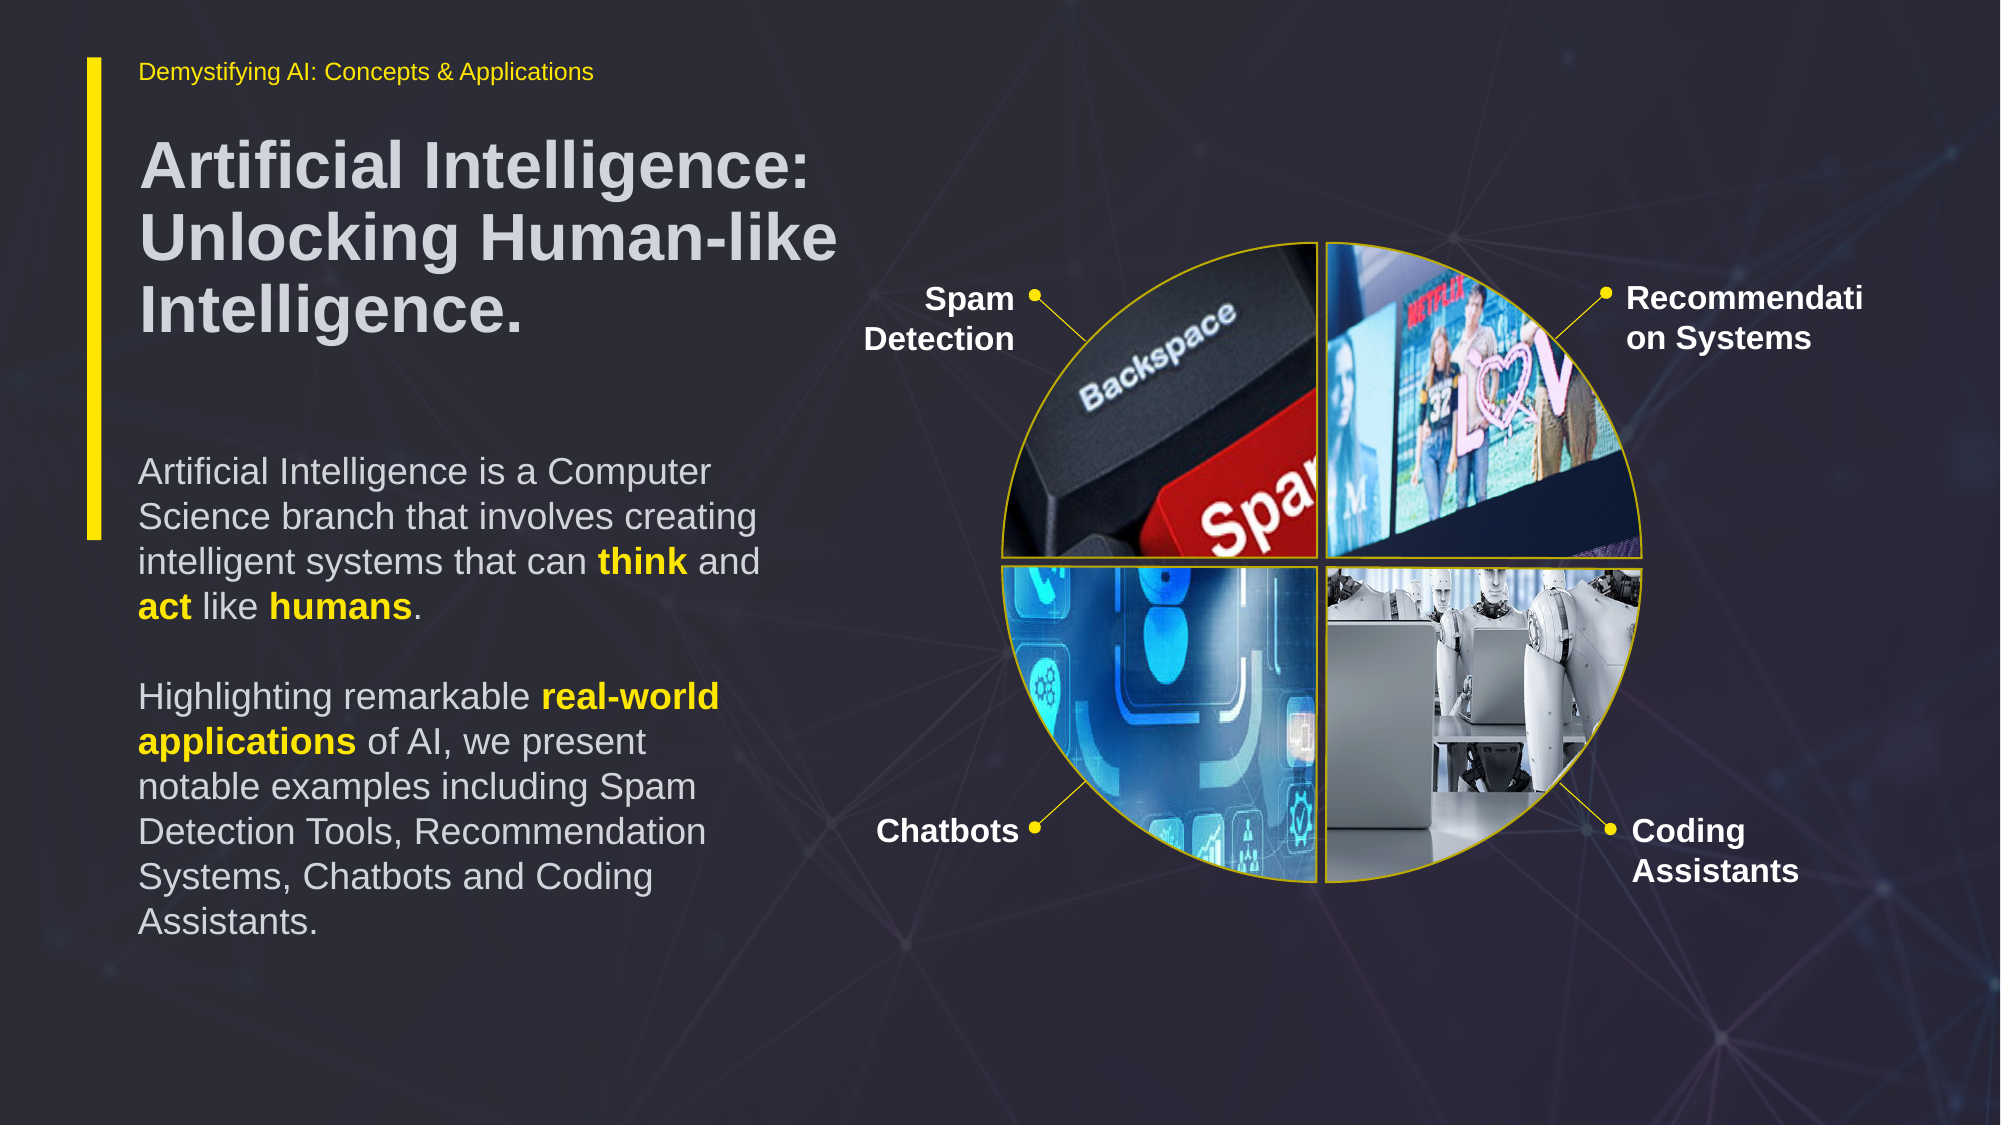

Demystifying AI: Concepts & Applications

# Artificial Intelligence: Unlocking Human-like Intelligence.

Recommendation Systems
Spam Detection
Chatbots
Coding Assistants
Artificial Intelligence is a Computer Science branch that involves creating intelligent systems that can think and act like humans.
Highlighting remarkable real-world applications of AI, we present notable examples including Spam Detection Tools, Recommendation Systems, Chatbots and Coding Assistants.